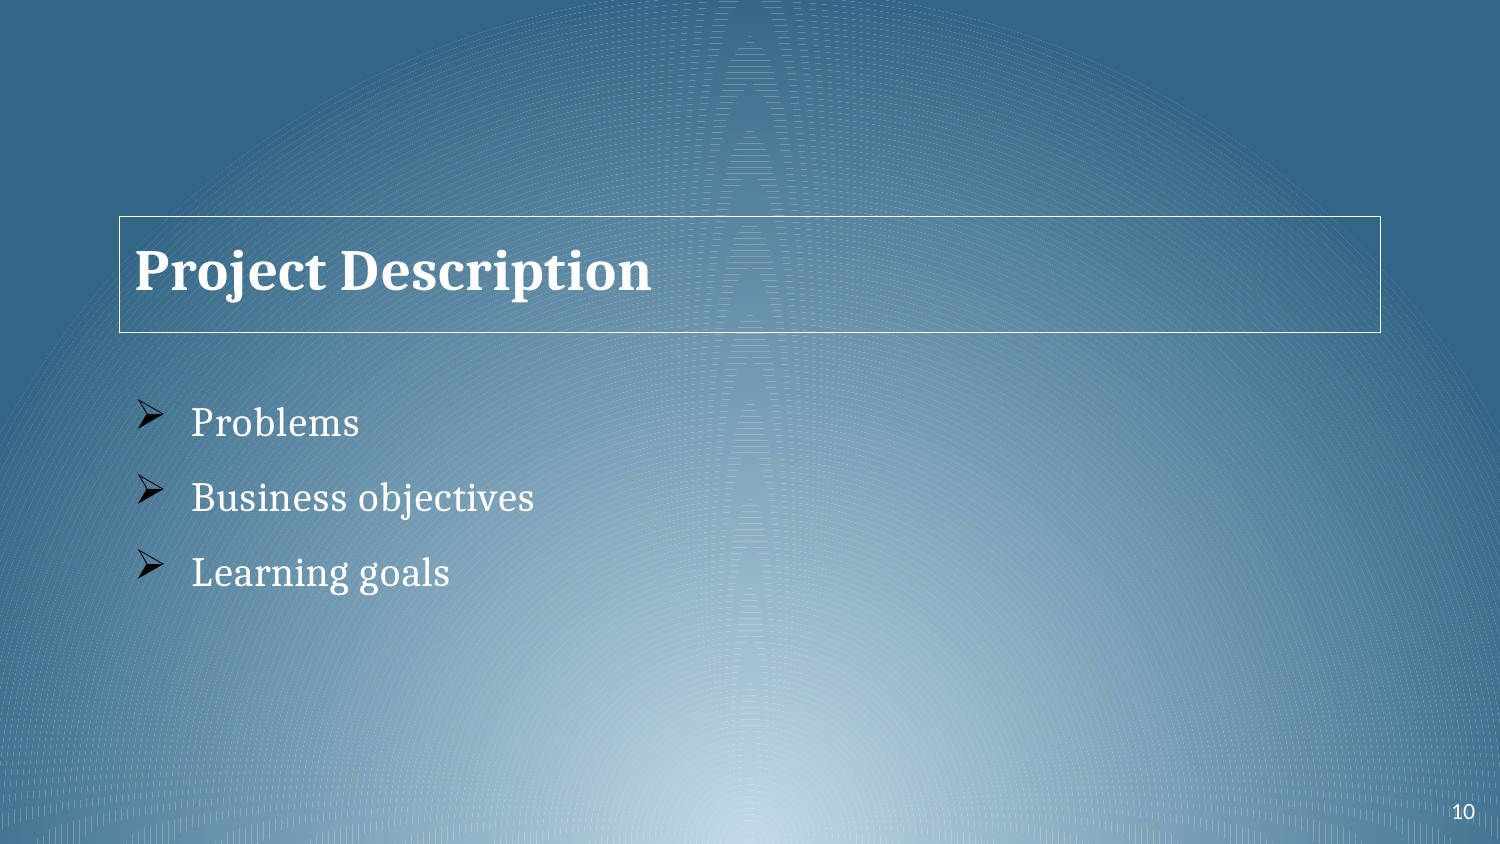

# Project Description
Problems
Business objectives
Learning goals
10